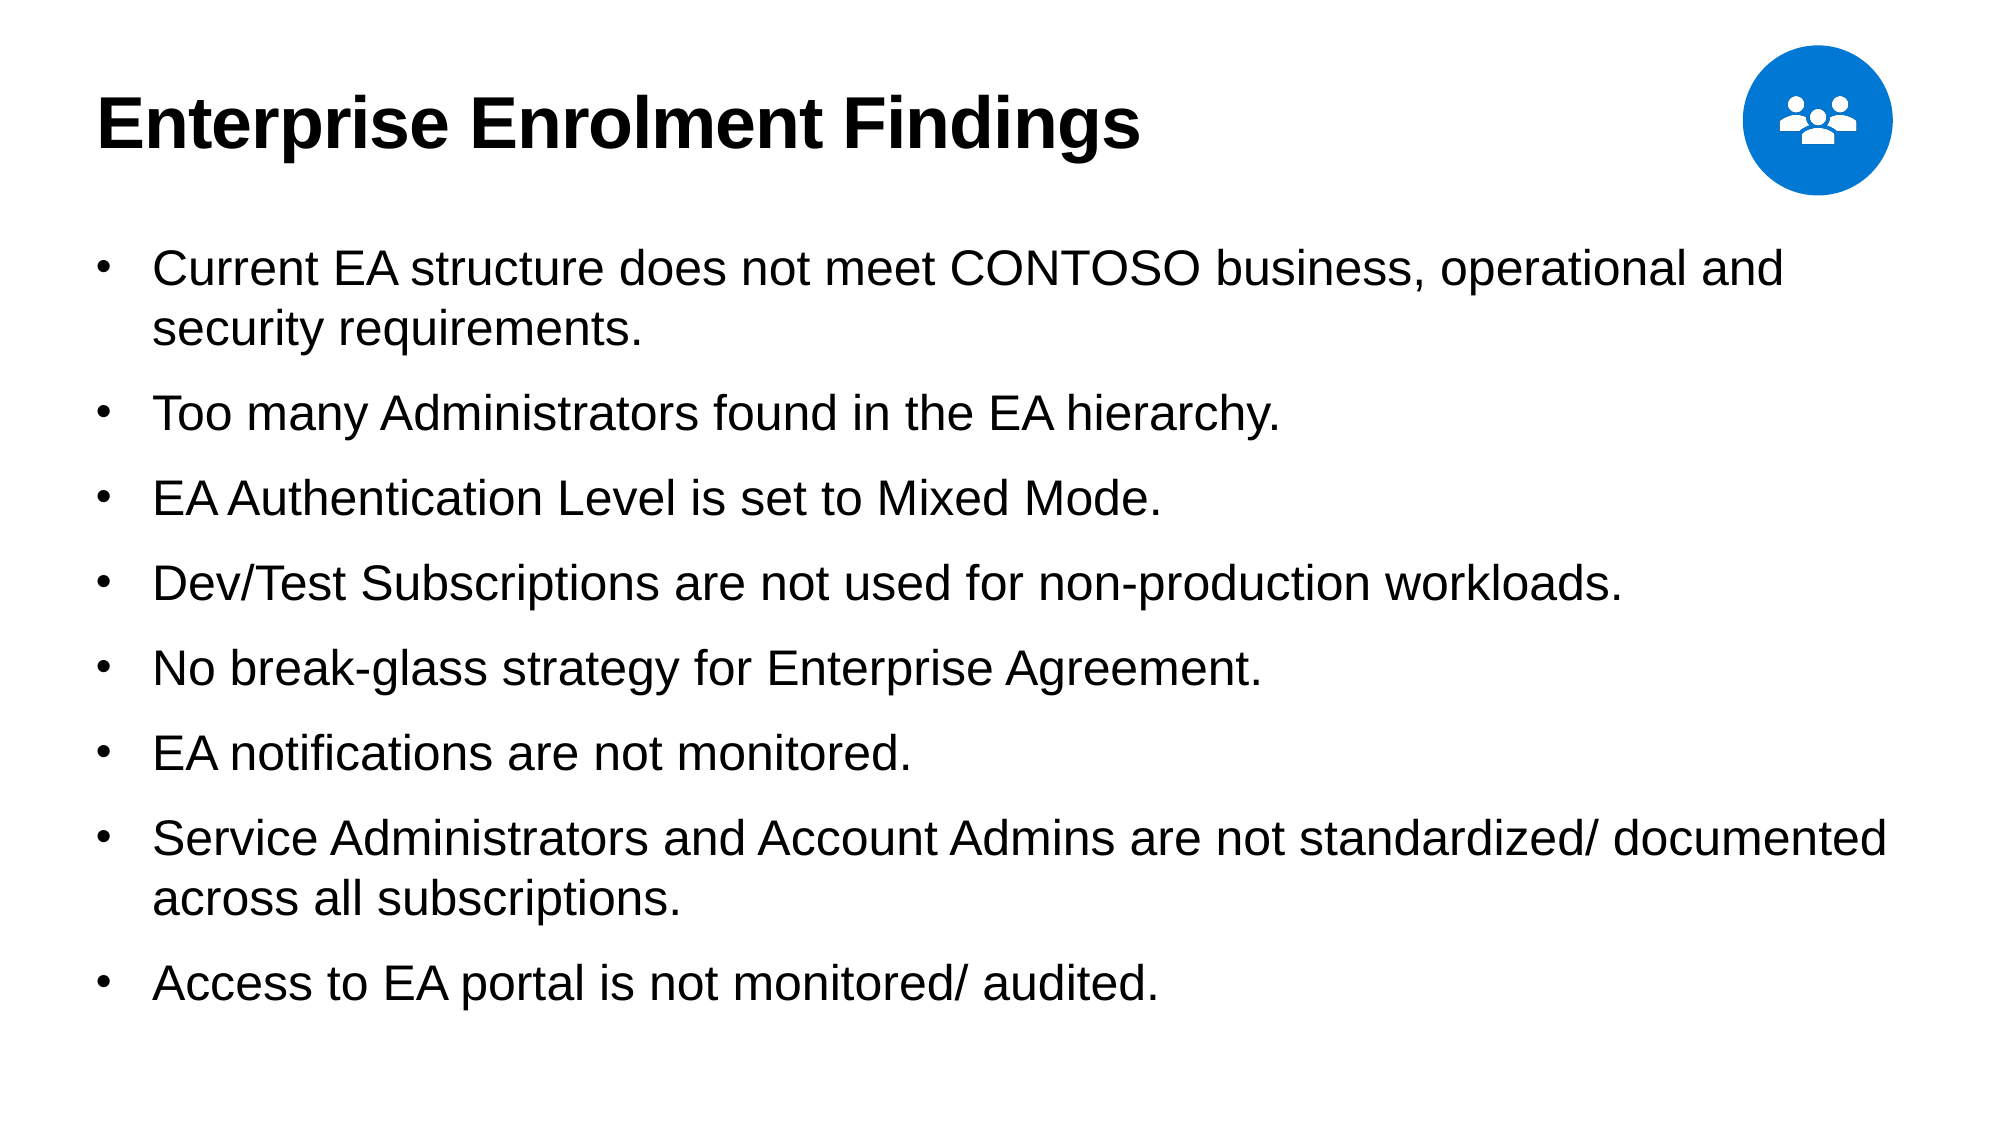

# Enterprise Enrolment Findings
Current EA structure does not meet CONTOSO business, operational and security requirements.
Too many Administrators found in the EA hierarchy.
EA Authentication Level is set to Mixed Mode.
Dev/Test Subscriptions are not used for non-production workloads.
No break-glass strategy for Enterprise Agreement.
EA notifications are not monitored.
Service Administrators and Account Admins are not standardized/ documented across all subscriptions.
Access to EA portal is not monitored/ audited.